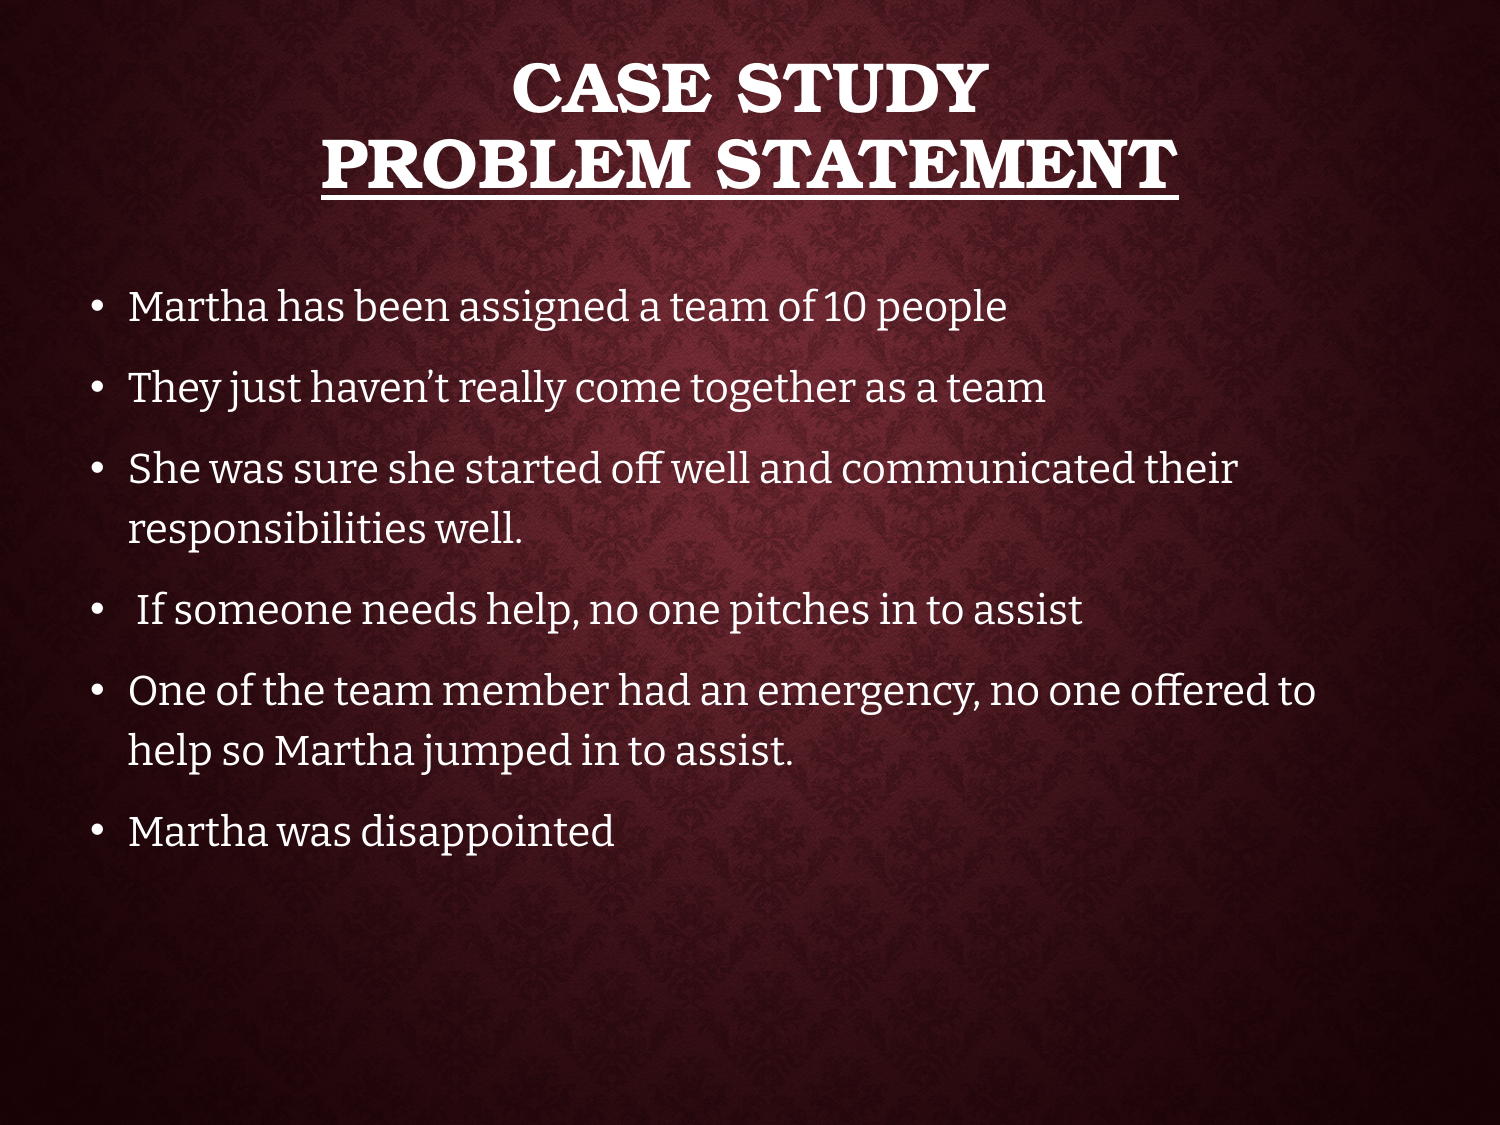

# CASE STUDY PROBLEM STATEMENT
Martha has been assigned a team of 10 people
They just haven’t really come together as a team
She was sure she started off well and communicated their responsibilities well.
 If someone needs help, no one pitches in to assist
One of the team member had an emergency, no one offered to help so Martha jumped in to assist.
Martha was disappointed